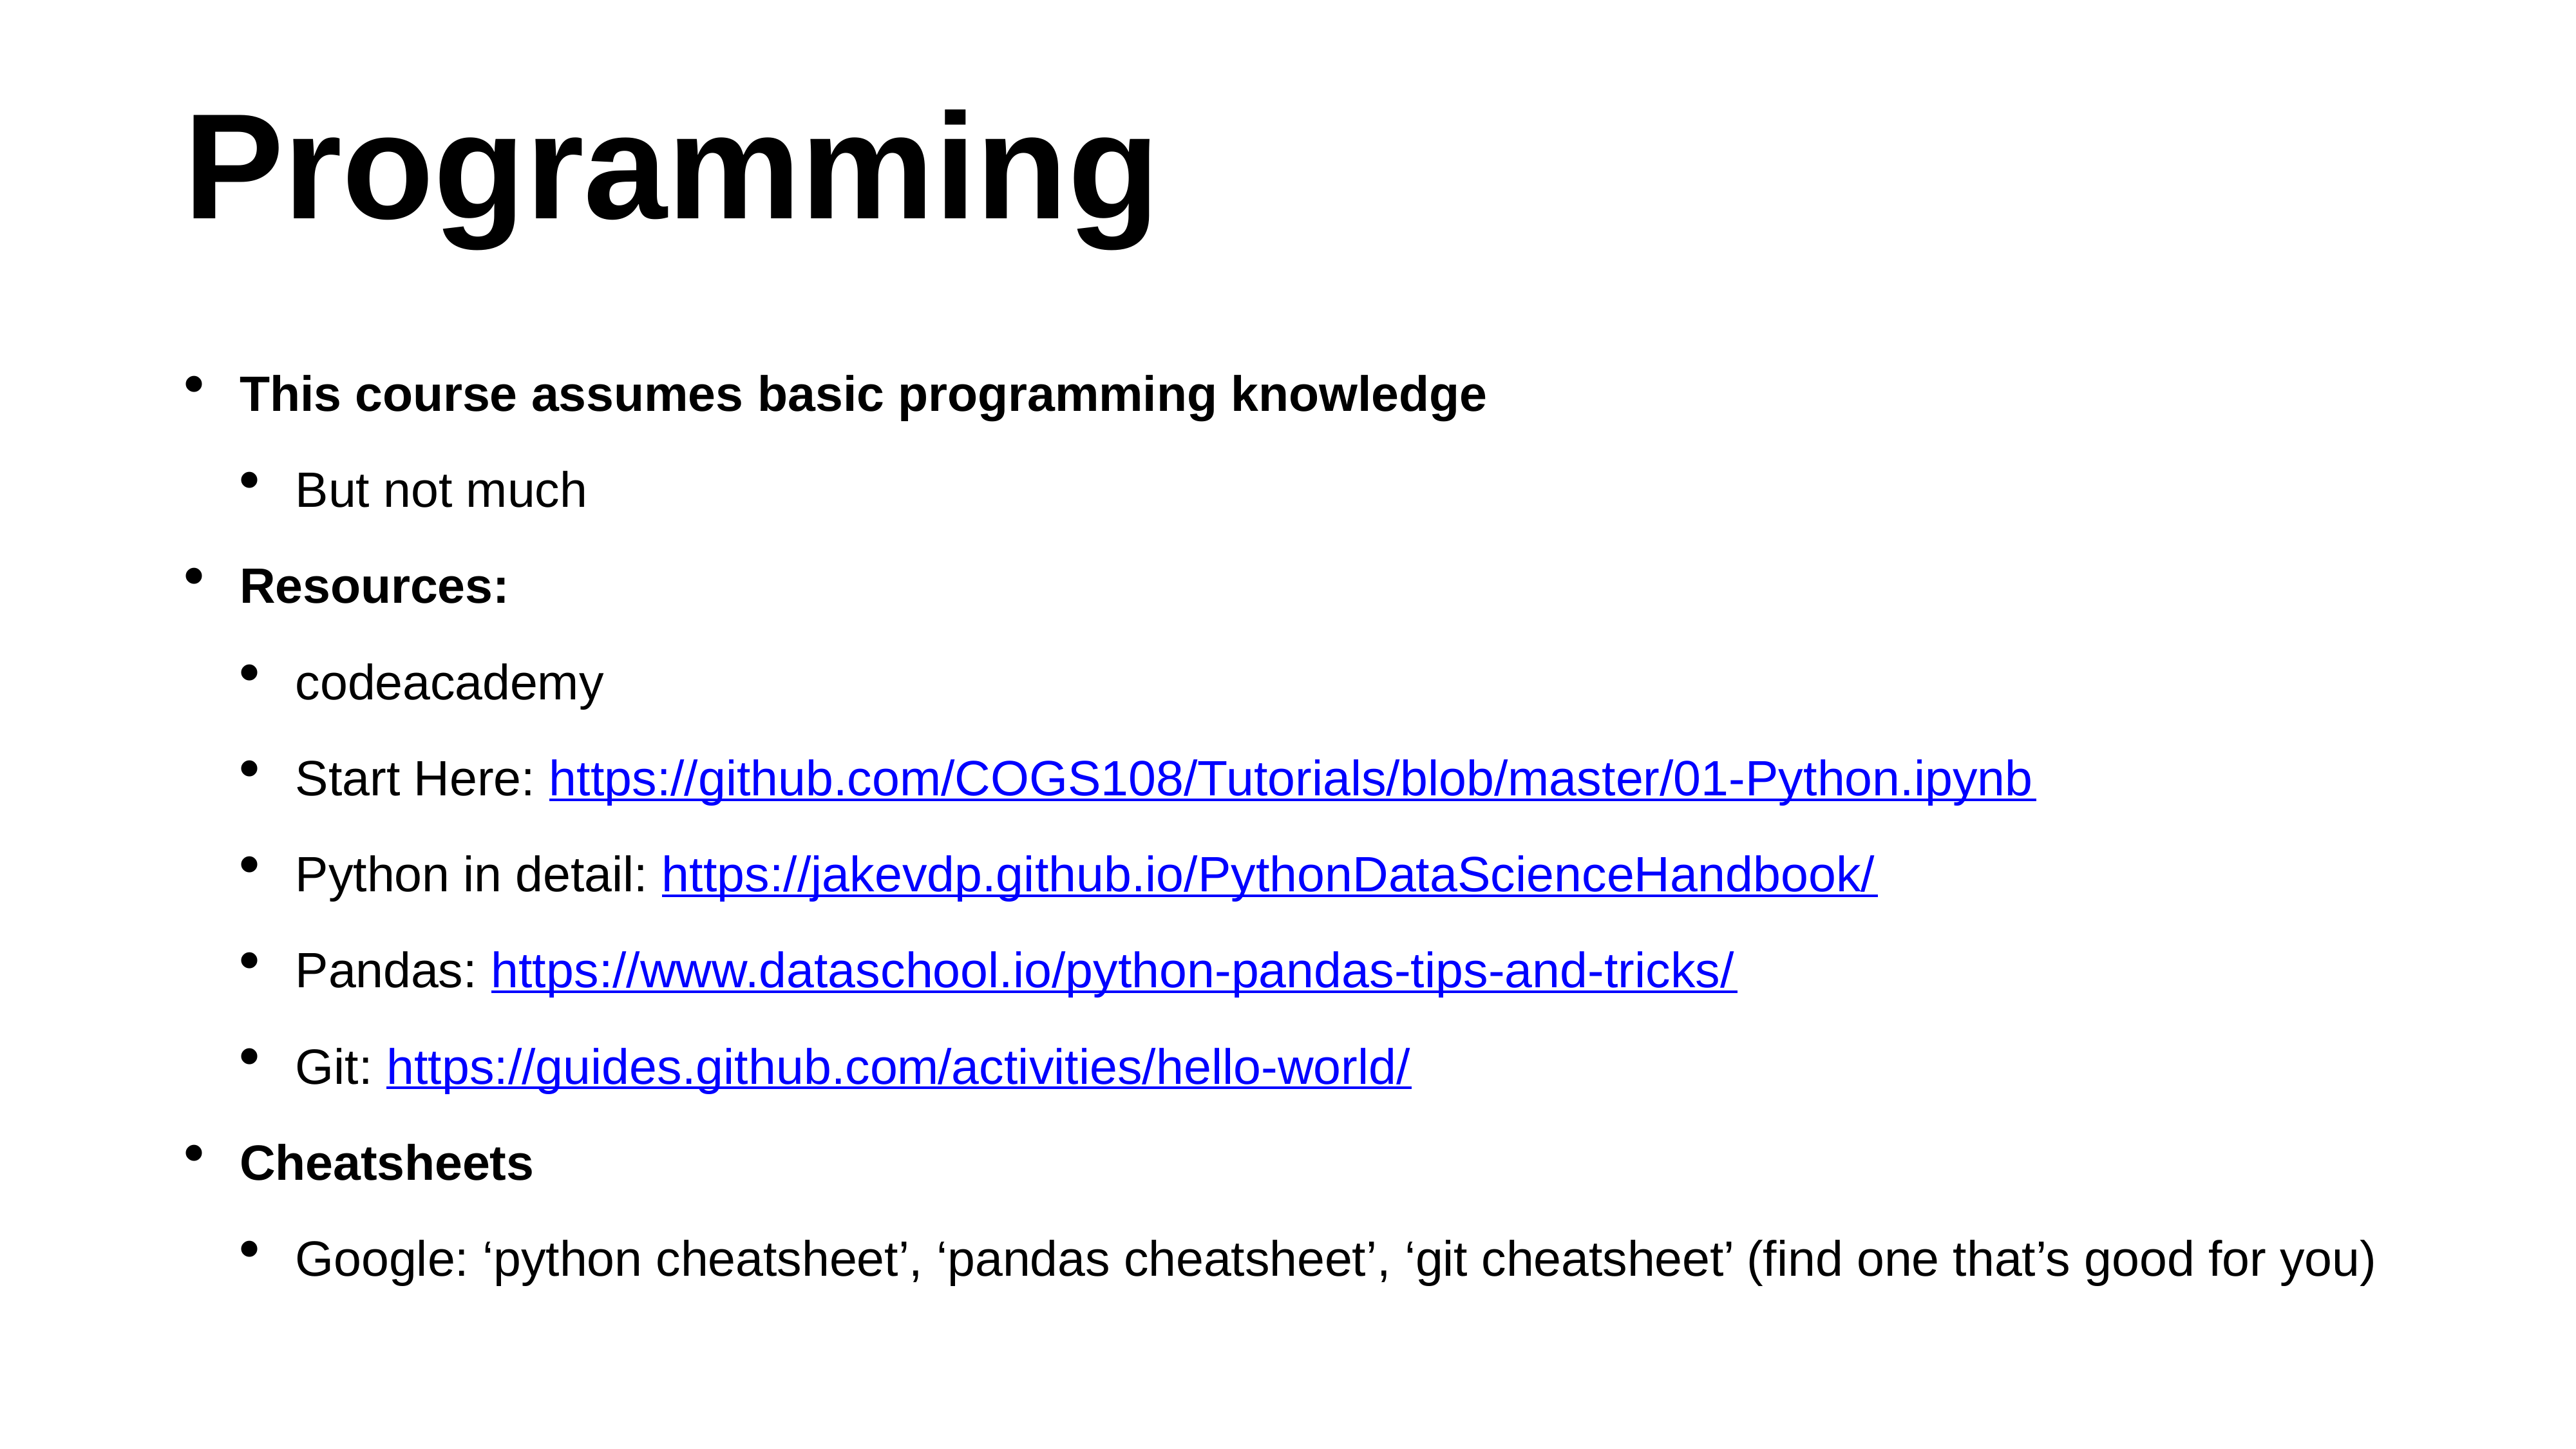

# Programming
This course assumes basic programming knowledge
But not much
Resources:
codeacademy
Start Here: https://github.com/COGS108/Tutorials/blob/master/01-Python.ipynb
Python in detail: https://jakevdp.github.io/PythonDataScienceHandbook/
Pandas: https://www.dataschool.io/python-pandas-tips-and-tricks/
Git: https://guides.github.com/activities/hello-world/
Cheatsheets
Google: ‘python cheatsheet’, ‘pandas cheatsheet’, ‘git cheatsheet’ (find one that’s good for you)